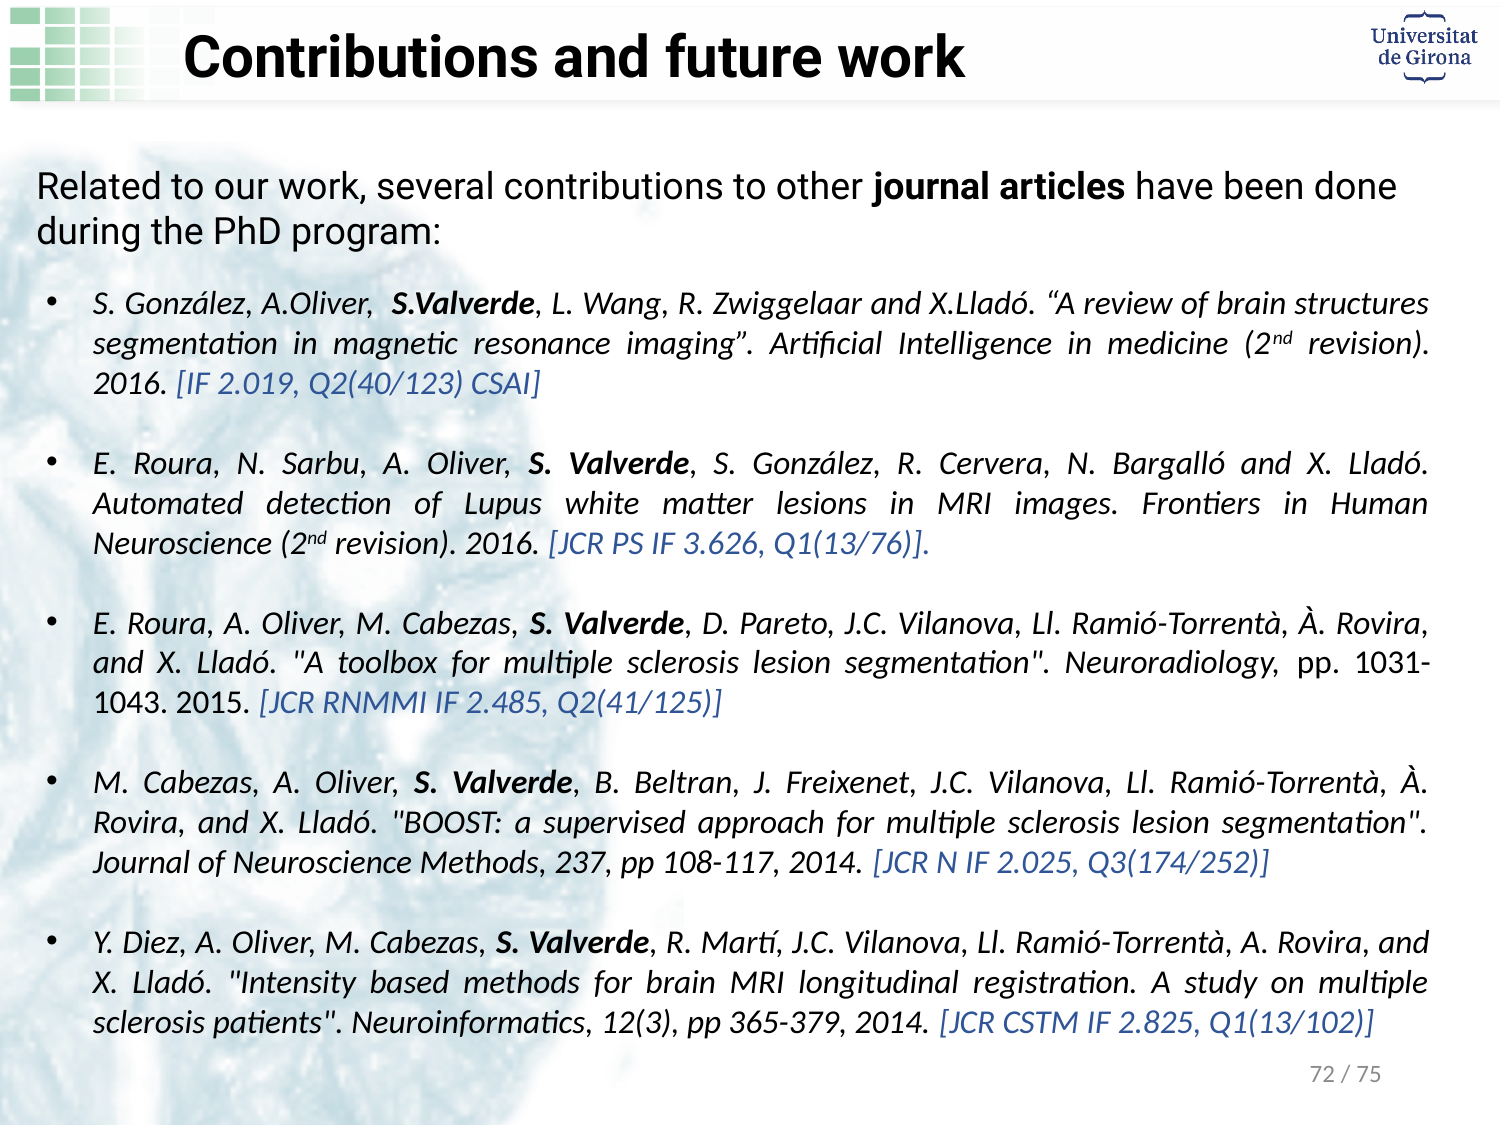

Contributions and future work
Related to our work, several contributions to other journal articles have been done during the PhD program:

S. González, A.Oliver,  S.Valverde, L. Wang, R. Zwiggelaar and X.Lladó. “A review of brain structures segmentation in magnetic resonance imaging”. Artificial Intelligence in medicine (2nd revision). 2016. [IF 2.019, Q2(40/123) CSAI]

E. Roura, N. Sarbu, A. Oliver, S. Valverde, S. González, R. Cervera, N. Bargalló and X. Lladó. Automated detection of Lupus white matter lesions in MRI images. Frontiers in Human Neuroscience (2nd revision). 2016. [JCR PS IF 3.626, Q1(13/76)].

E. Roura, A. Oliver, M. Cabezas, S. Valverde, D. Pareto, J.C. Vilanova, Ll. Ramió-Torrentà, À. Rovira, and X. Lladó. "A toolbox for multiple sclerosis lesion segmentation". Neuroradiology, pp. 1031-1043. 2015. [JCR RNMMI IF 2.485, Q2(41/125)]

M. Cabezas, A. Oliver, S. Valverde, B. Beltran, J. Freixenet, J.C. Vilanova, Ll. Ramió-Torrentà, À. Rovira, and X. Lladó. "BOOST: a supervised approach for multiple sclerosis lesion segmentation". Journal of Neuroscience Methods, 237, pp 108-117, 2014. [JCR N IF 2.025, Q3(174/252)]

Y. Diez, A. Oliver, M. Cabezas, S. Valverde, R. Martí, J.C. Vilanova, Ll. Ramió-Torrentà, A. Rovira, and X. Lladó. "Intensity based methods for brain MRI longitudinal registration. A study on multiple sclerosis patients". Neuroinformatics, 12(3), pp 365-379, 2014. [JCR CSTM IF 2.825, Q1(13/102)]
72 / 75